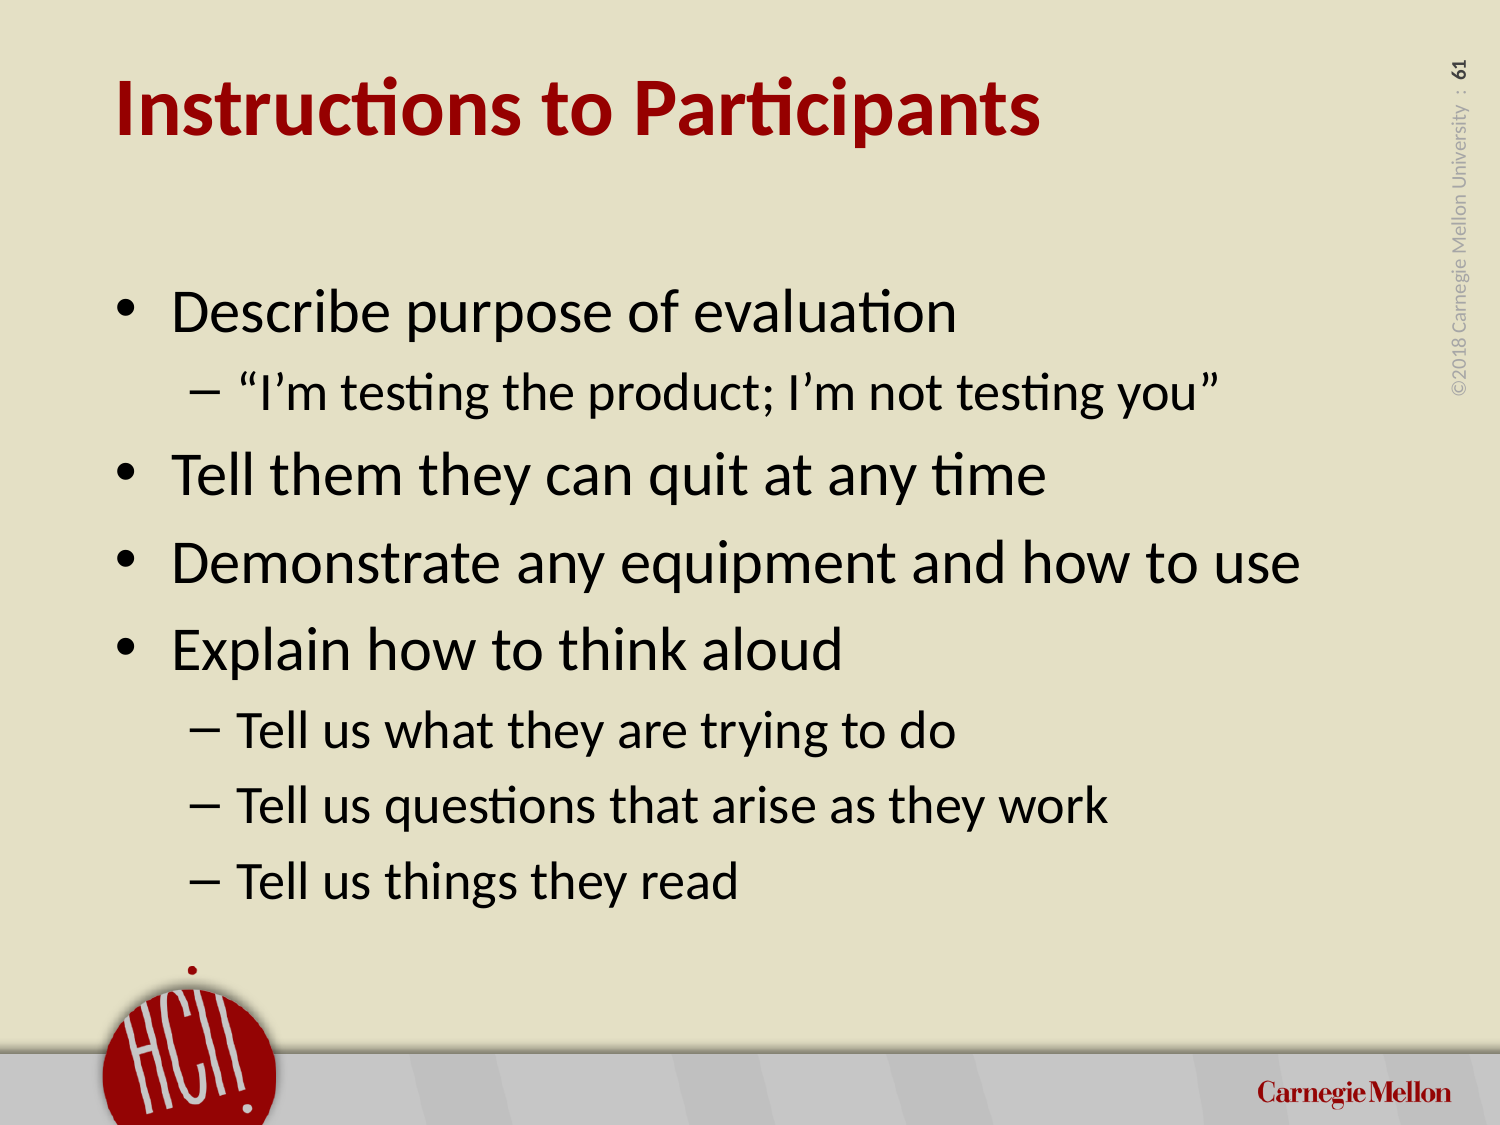

# Instructions to Participants
Describe purpose of evaluation
“I’m testing the product; I’m not testing you”
Tell them they can quit at any time
Demonstrate any equipment and how to use
Explain how to think aloud
Tell us what they are trying to do
Tell us questions that arise as they work
Tell us things they read